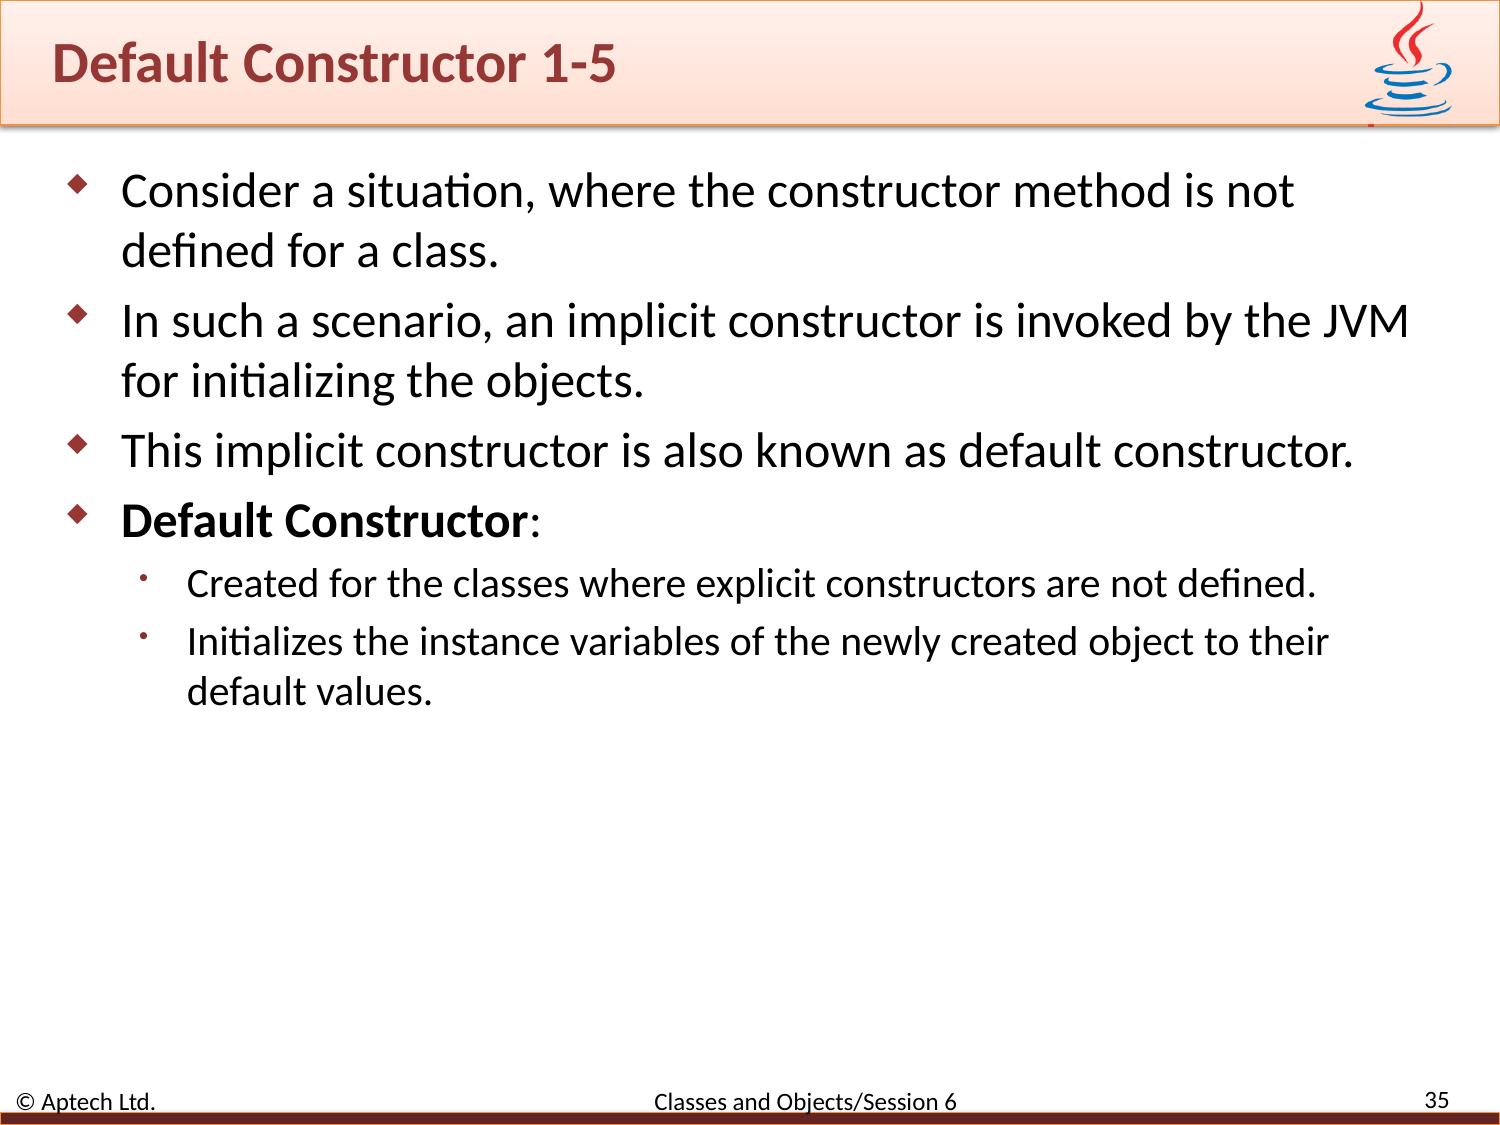

# Default Constructor 1-5
Consider a situation, where the constructor method is not defined for a class.
In such a scenario, an implicit constructor is invoked by the JVM for initializing the objects.
This implicit constructor is also known as default constructor.
Default Constructor:
Created for the classes where explicit constructors are not defined.
Initializes the instance variables of the newly created object to their default values.
35
© Aptech Ltd.                                                                                       Classes and Objects/Session 6